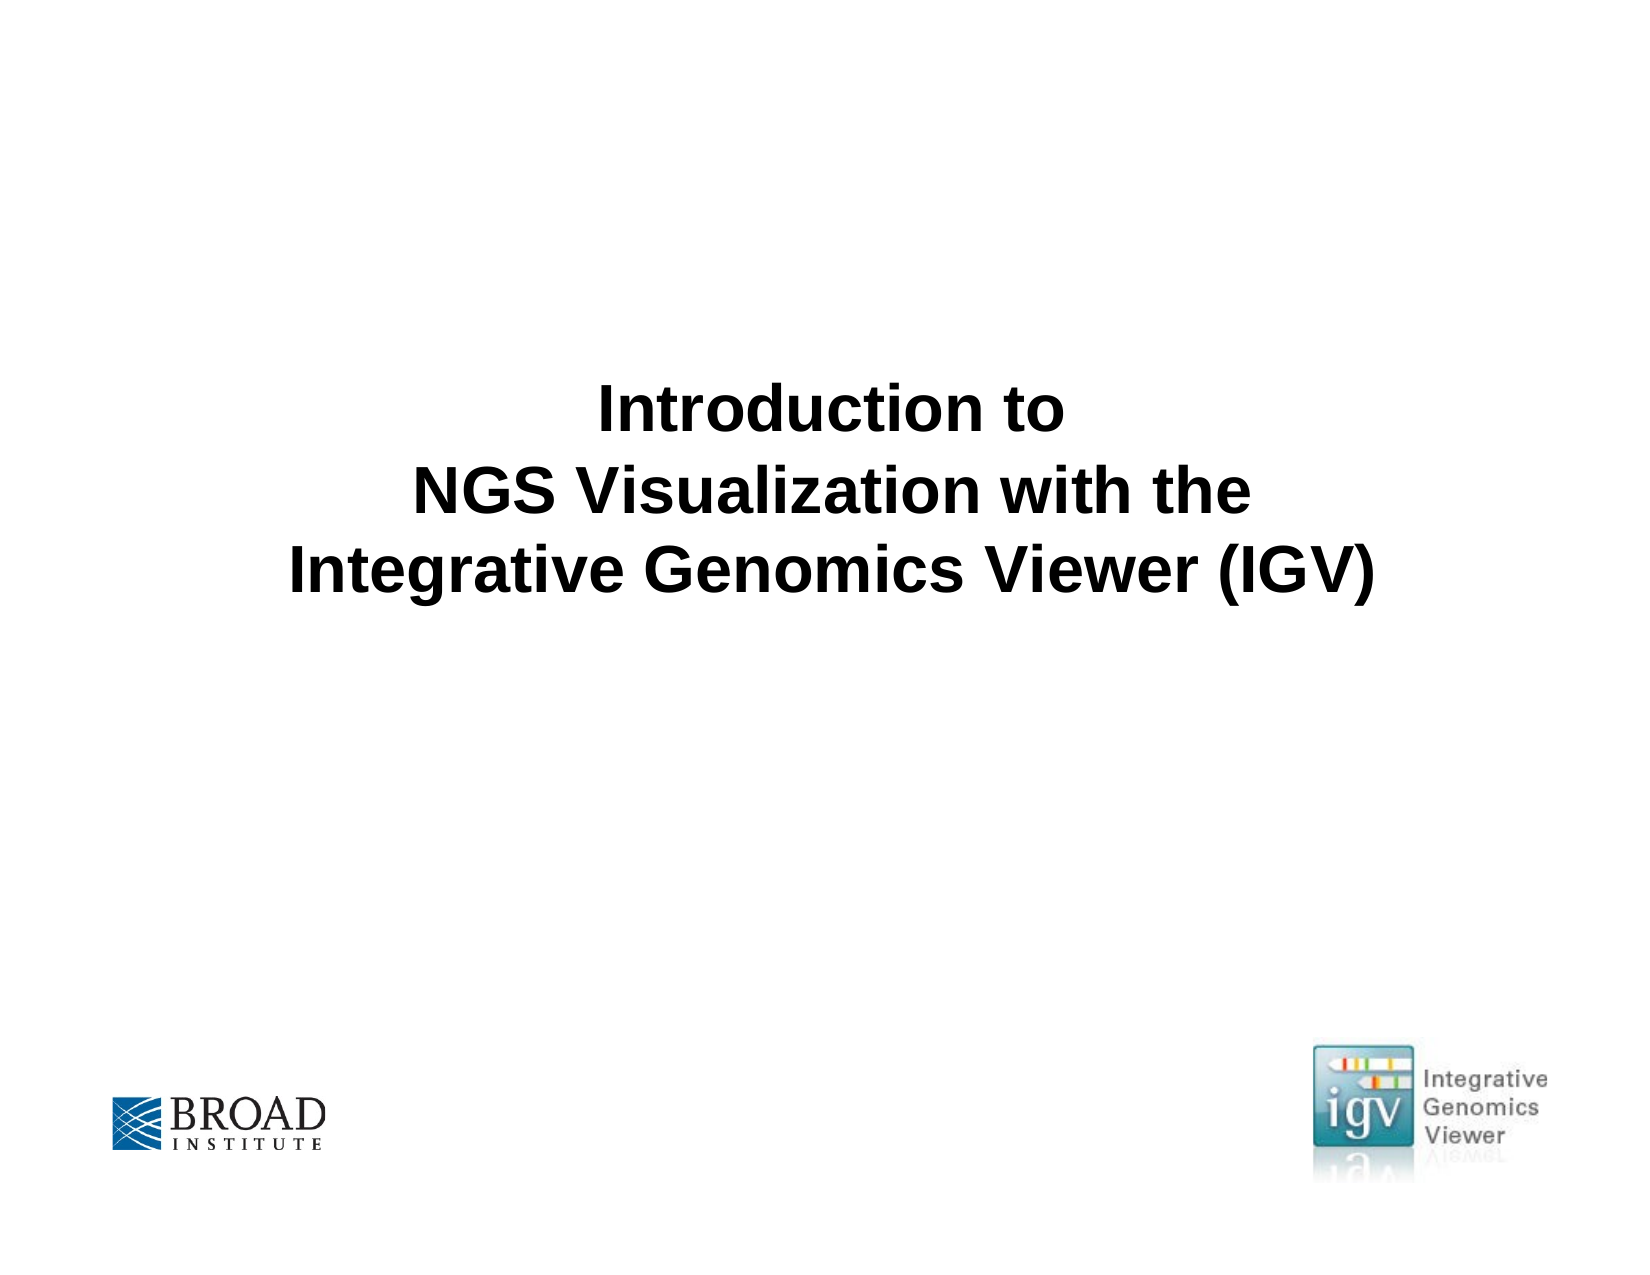

Introduction to
NGS Visualization with the Integrative Genomics Viewer (IGV)